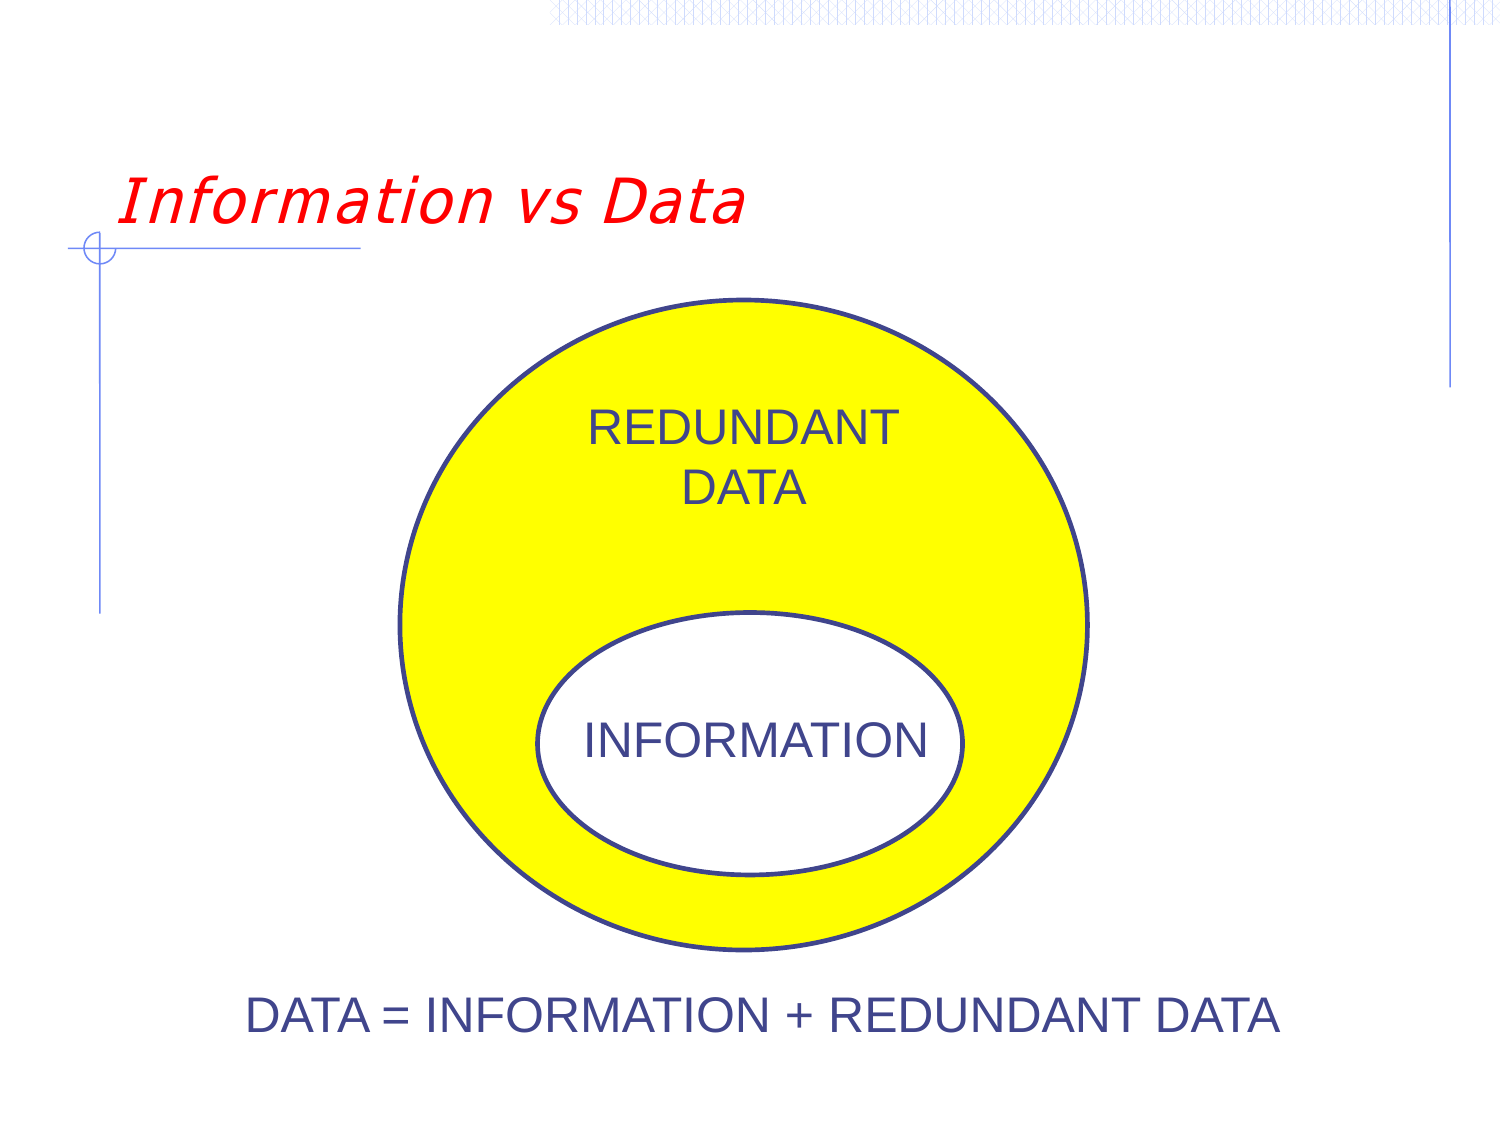

Information vs Data

REDUNDANTDATA

INFORMATION
DATA = INFORMATION + REDUNDANT DATA